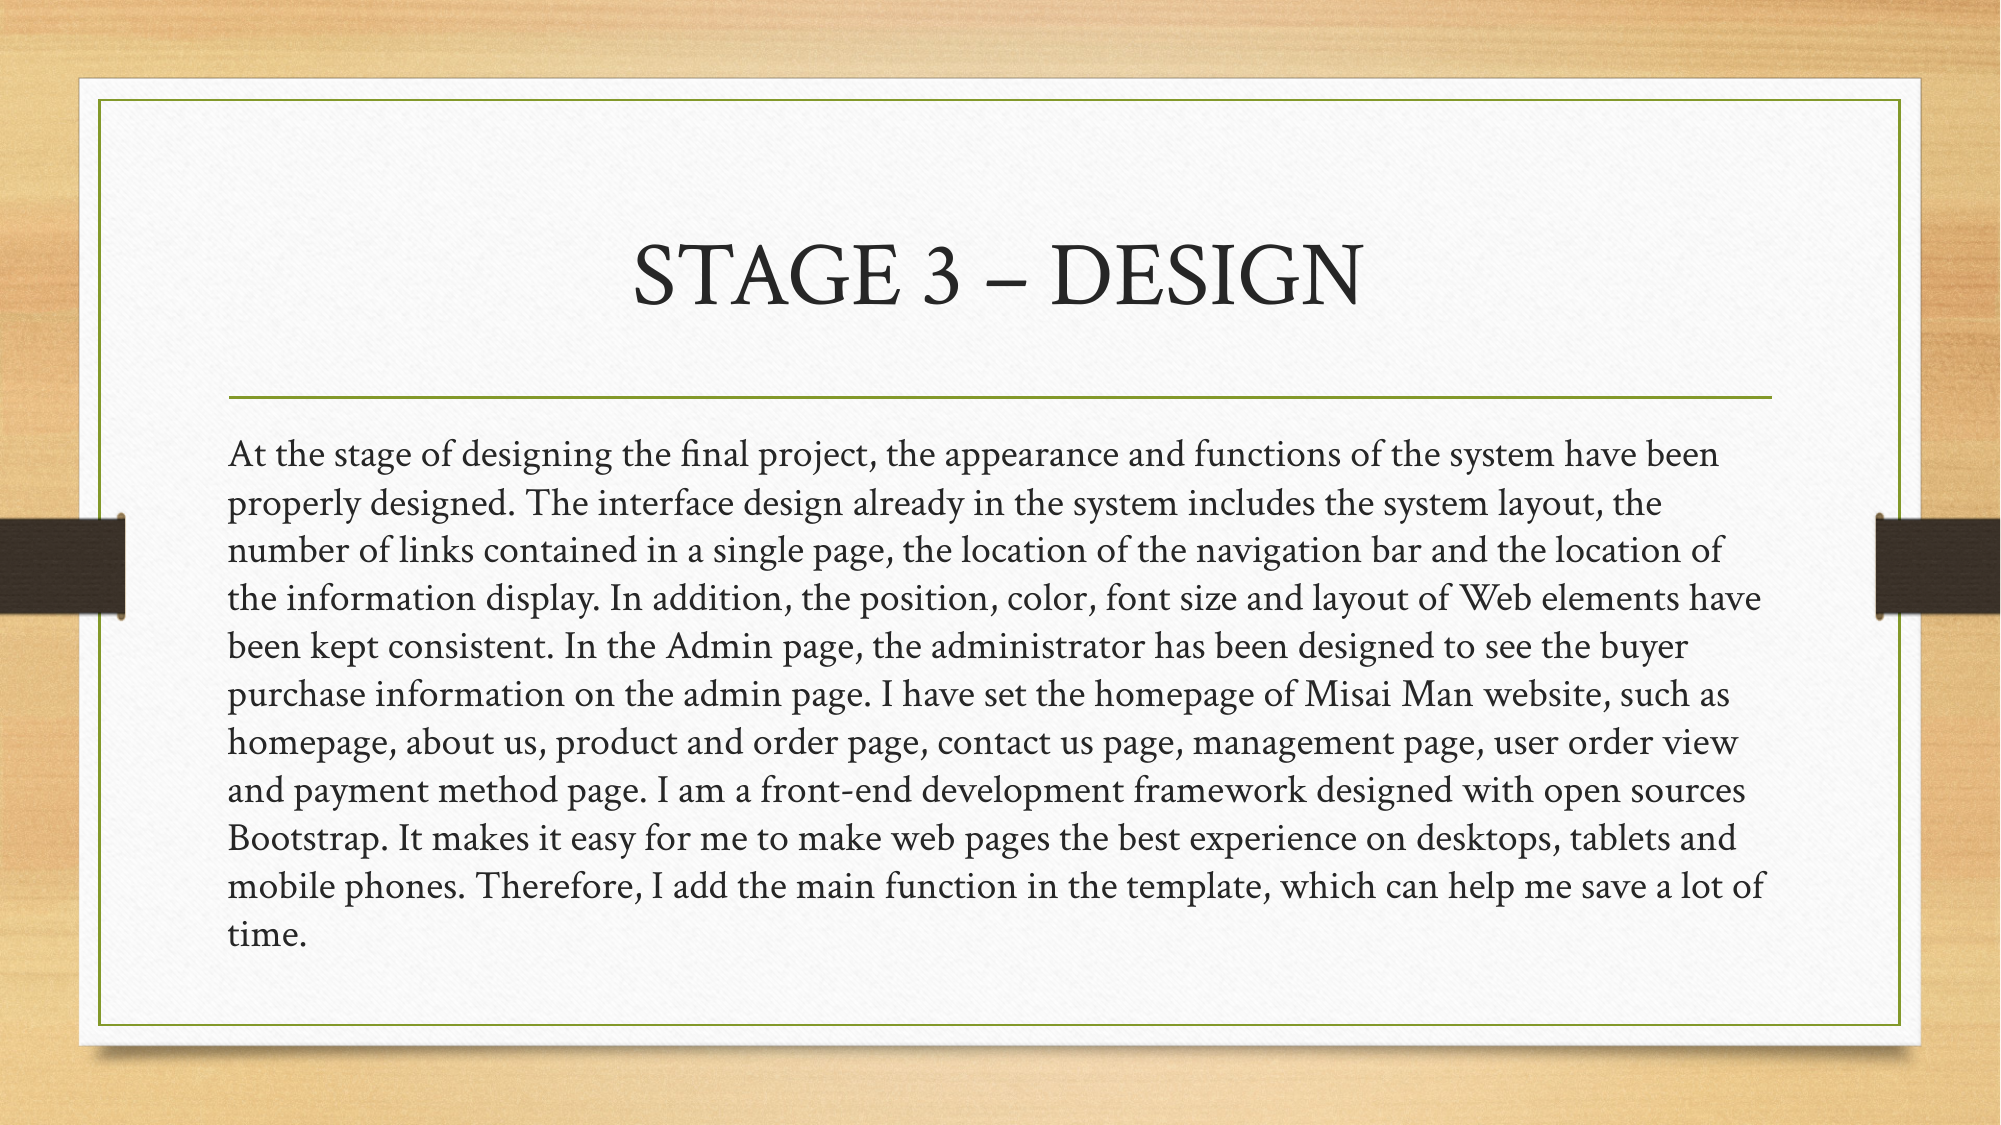

# STAGE 3 – DESIGN
At the stage of designing the final project, the appearance and functions of the system have been properly designed. The interface design already in the system includes the system layout, the number of links contained in a single page, the location of the navigation bar and the location of the information display. In addition, the position, color, font size and layout of Web elements have been kept consistent. In the Admin page, the administrator has been designed to see the buyer purchase information on the admin page. I have set the homepage of Misai Man website, such as homepage, about us, product and order page, contact us page, management page, user order view and payment method page. I am a front-end development framework designed with open sources Bootstrap. It makes it easy for me to make web pages the best experience on desktops, tablets and mobile phones. Therefore, I add the main function in the template, which can help me save a lot of time.